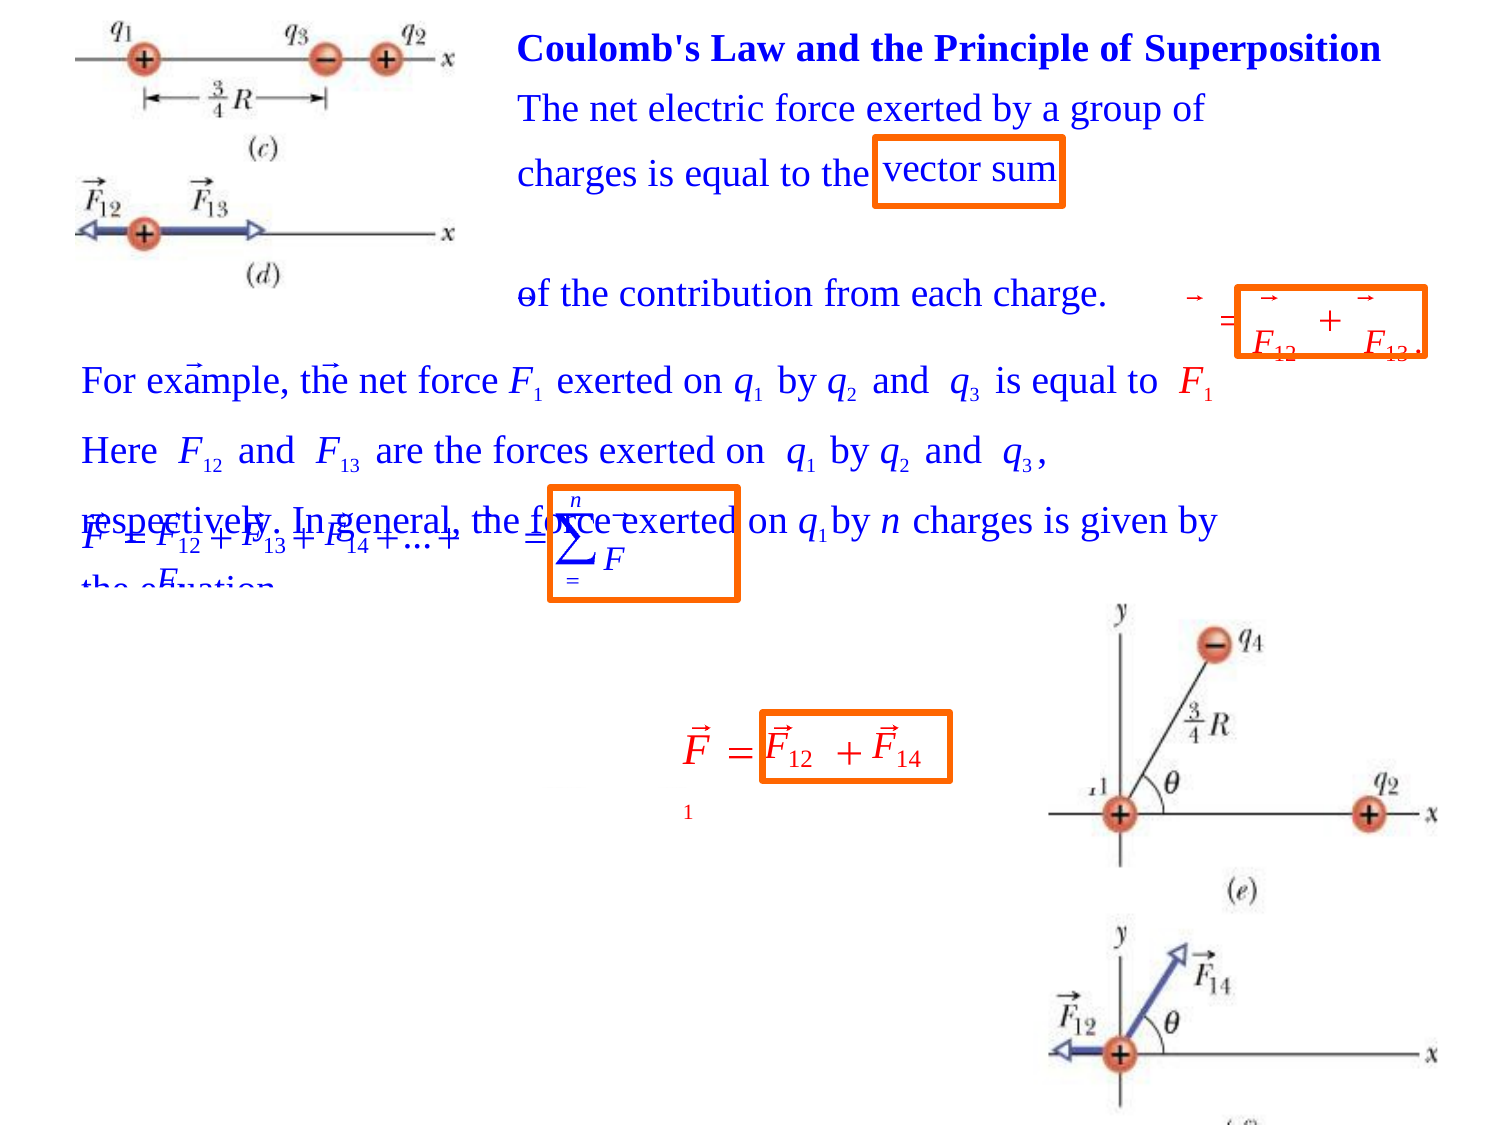

# Coulomb's Law and the Principle of Superposition

The net electric force exerted by a group of
charges is equal to the	of the contribution from each charge.

For example, the net force F1  exerted on q1  by q2   and  q3   is equal to  F1 Here  F12   and  F13   are the forces exerted on  q1  by q2   and  q3 , respectively. In general, the force exerted on q1	by n charges is given by the equation

vector sum

F12	F13 .

n
F1i
i   2

F1
...
F12	F13	F14	F1n

One must remember that F12   , F13   , ... are vectors and thus

we must use vector addition. In the example of fig. f  we have:

F1
F12	F14